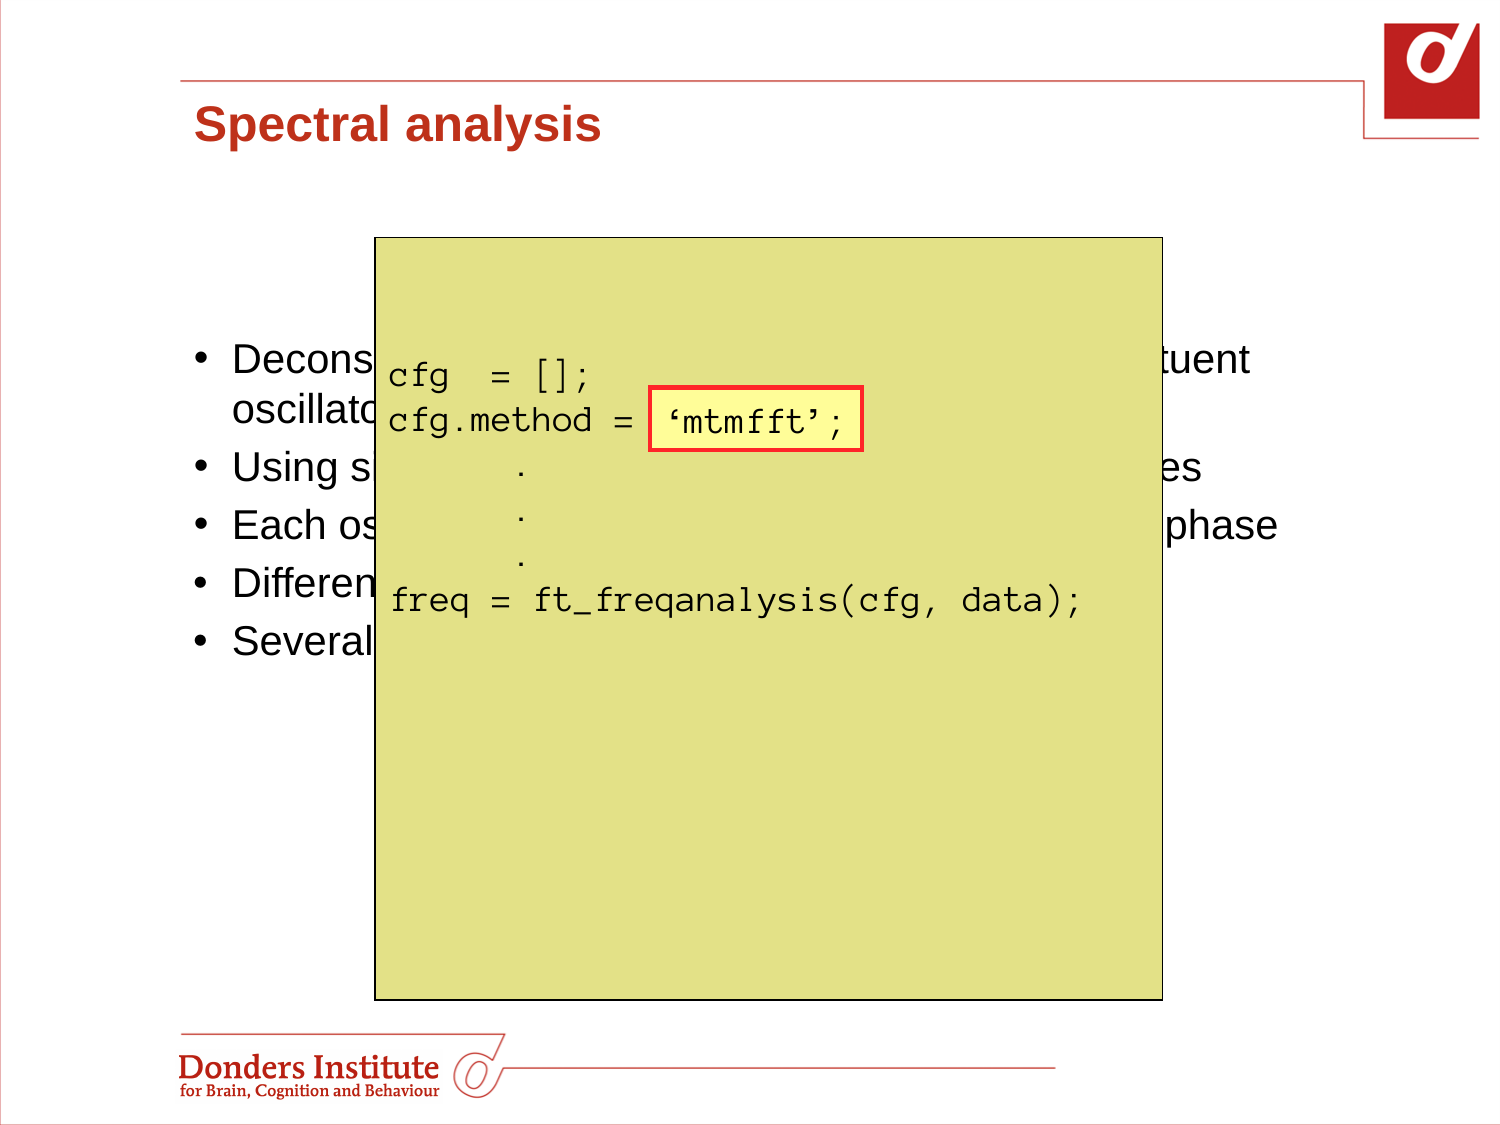

Spectral analysis
Deconstructing a time domain signal into its constituent oscillatory components
Using simple oscillatory functions: cosines and sines
Each oscillatory component has an amplitude and phase
Different methods on the market
Several implementations in FieldTrip
cfg  = [];
cfg.method = ‘…’;
      .
      .
      .
freq = ft_freqanalysis(cfg, data);

‘mtmfft’;